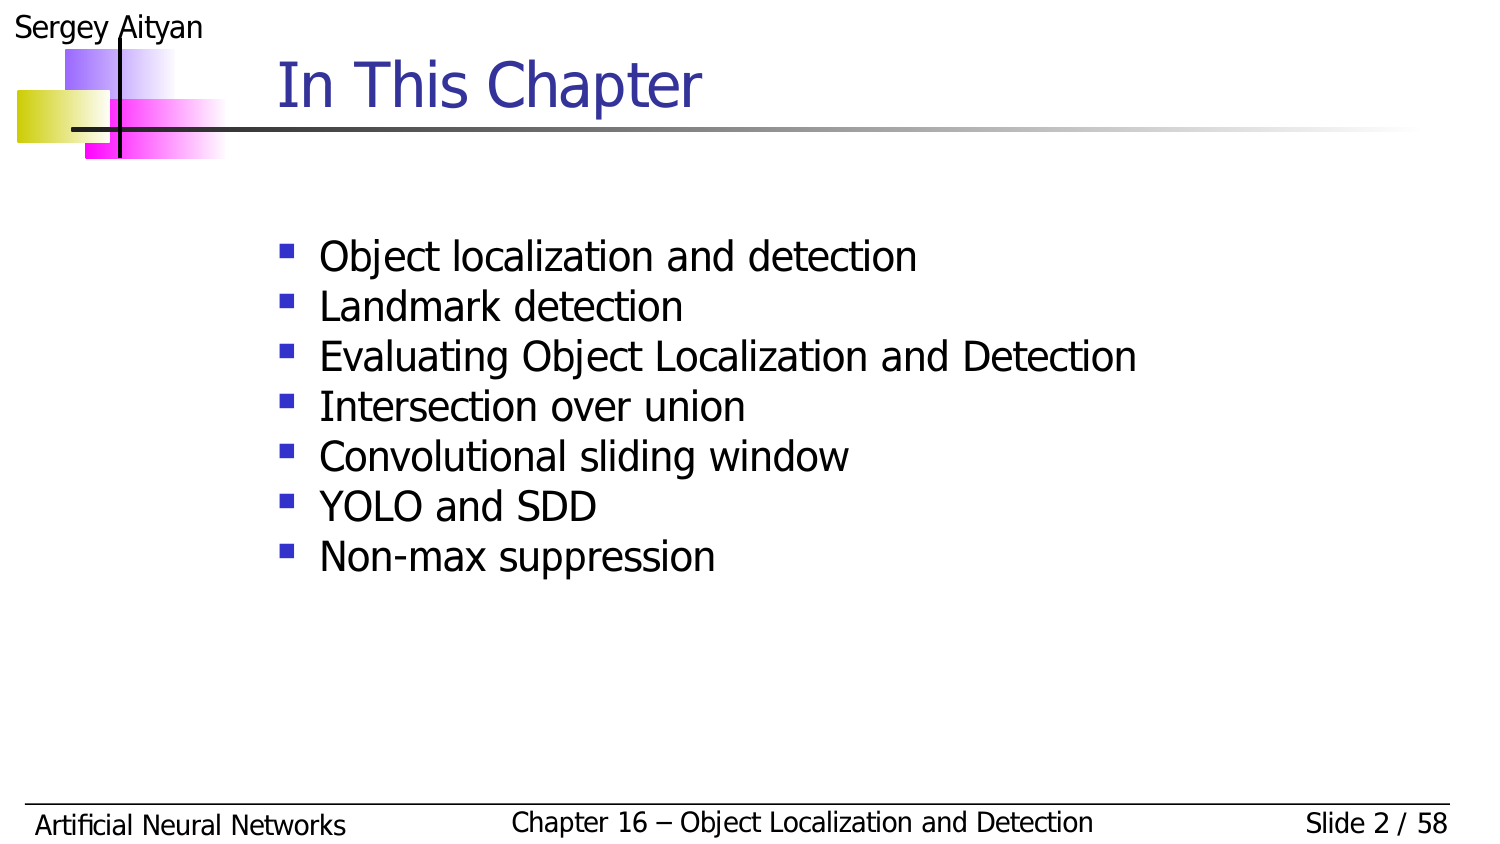

# In This Chapter
Object localization and detection
Landmark detection
Evaluating Object Localization and Detection
Intersection over union
Convolutional sliding window
YOLO and SDD
Non-max suppression